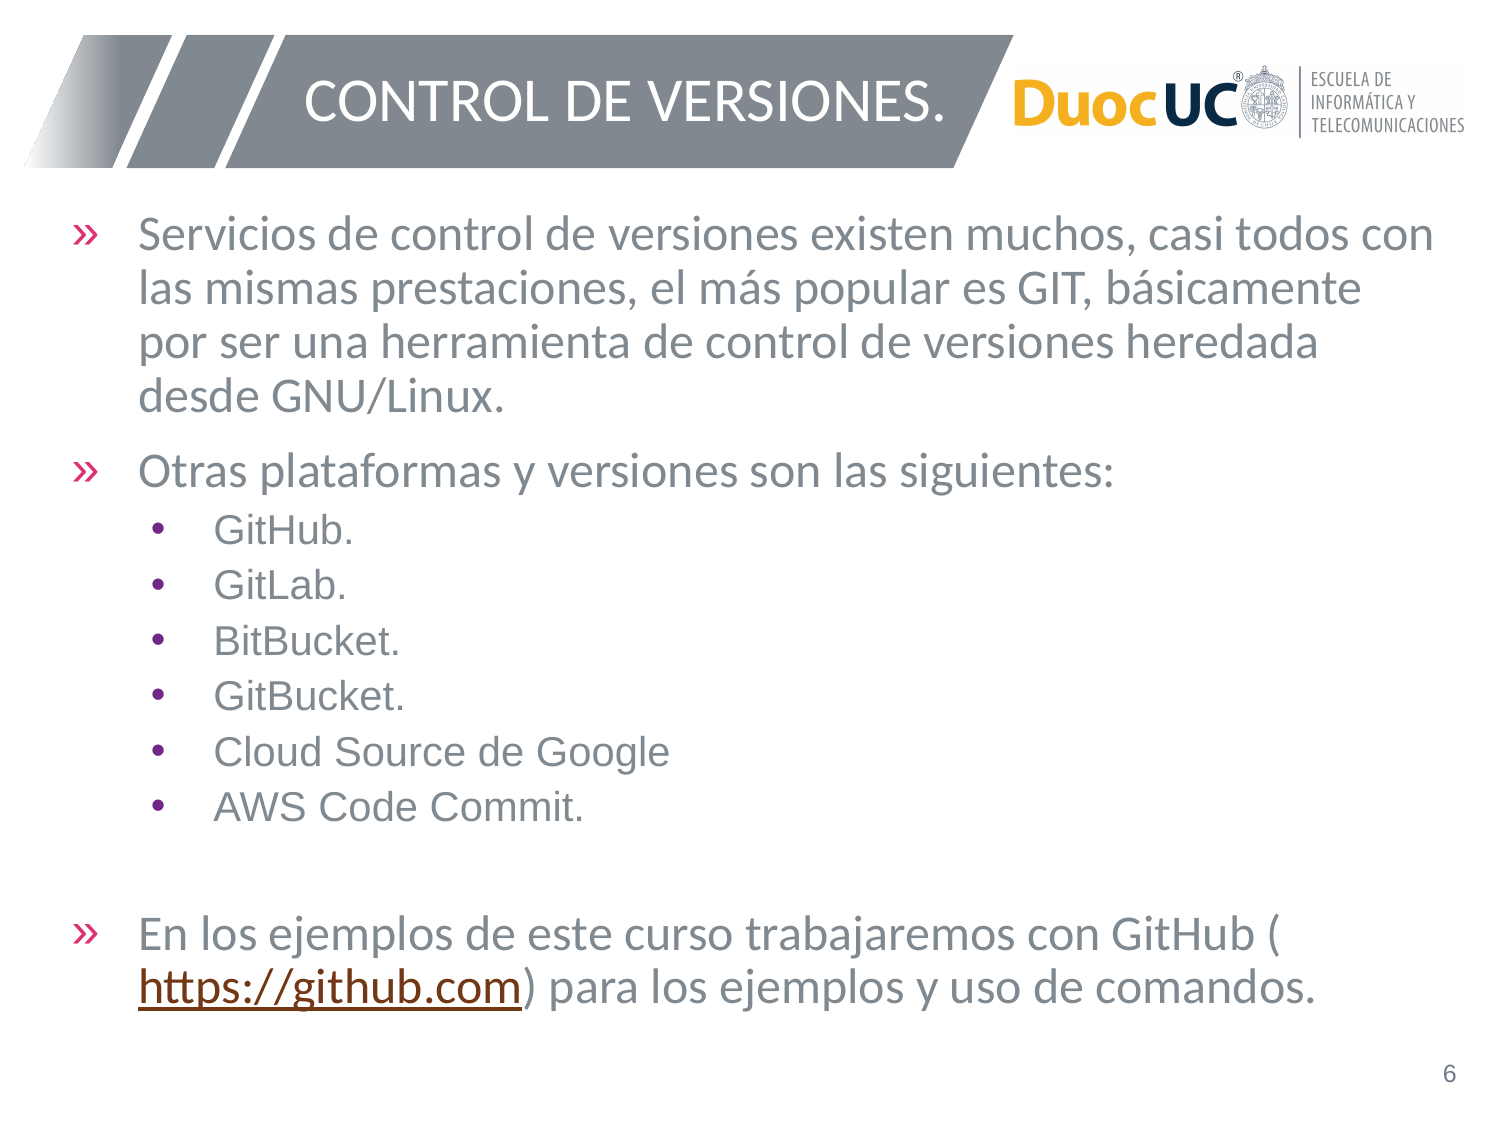

# CONTROL DE VERSIONES.
Servicios de control de versiones existen muchos, casi todos con las mismas prestaciones, el más popular es GIT, básicamente por ser una herramienta de control de versiones heredada desde GNU/Linux.
Otras plataformas y versiones son las siguientes:
GitHub.
GitLab.
BitBucket.
GitBucket.
Cloud Source de Google
AWS Code Commit.

En los ejemplos de este curso trabajaremos con GitHub (https://github.com) para los ejemplos y uso de comandos.